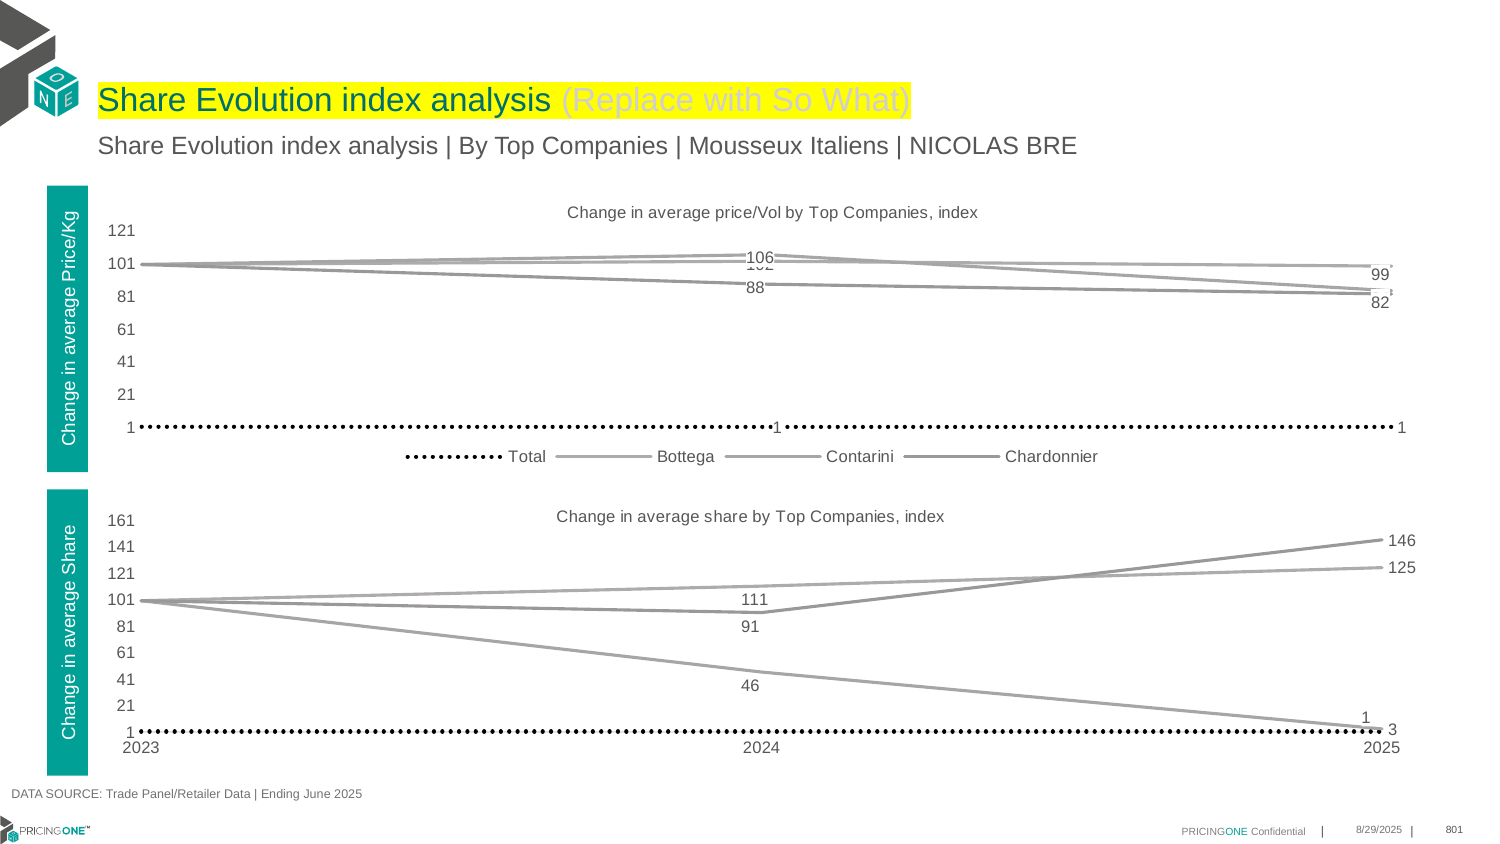

# Share Evolution index analysis (Replace with So What)
Share Evolution index analysis | By Top Companies | Mousseux Italiens | NICOLAS BRE

### Chart: Change in average price/Vol by Top Companies, index

| Category | Total | Bottega | Contarini | Chardonnier |
|---|---|---|---|---|
| 2023 | 1.0 | 100.0 | 100.0 | 100.0 |
| 2024 | 0.9127853777687032 | 102.0 | 106.0 | 88.0 |
| 2025 | 0.9423761882075365 | 99.0 | 84.0 | 82.0 |
Change in average Price/Kg

### Chart: Change in average share by Top Companies, index

| Category | Total | Bottega | Contarini | Chardonnier |
|---|---|---|---|---|
| 2023 | 1.0 | 100.0 | 100.0 | 100.0 |
| 2024 | 1.0 | 111.0 | 46.0 | 91.0 |
| 2025 | 1.0 | 125.0 | 3.0 | 146.0 |
Change in average Share
DATA SOURCE: Trade Panel/Retailer Data | Ending June 2025

8/29/2025
801